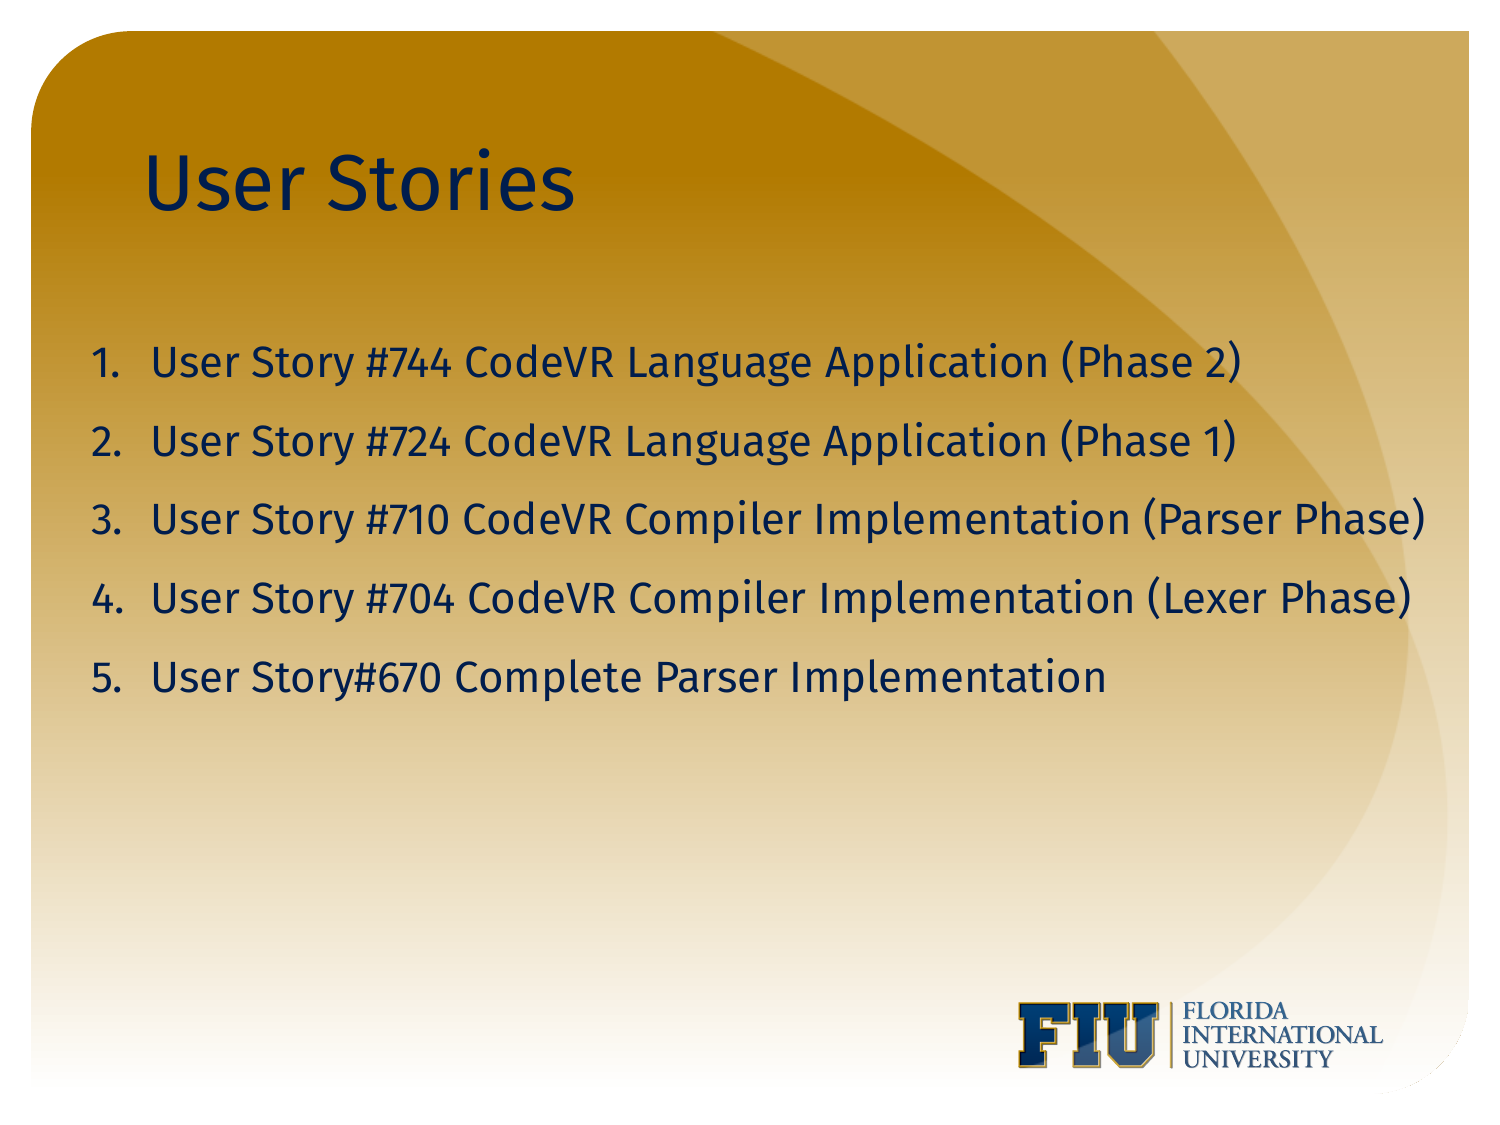

# User Stories
User Story #744 CodeVR Language Application (Phase 2)
User Story #724 CodeVR Language Application (Phase 1)
User Story #710 CodeVR Compiler Implementation (Parser Phase)
User Story #704 CodeVR Compiler Implementation (Lexer Phase)
User Story#670 Complete Parser Implementation